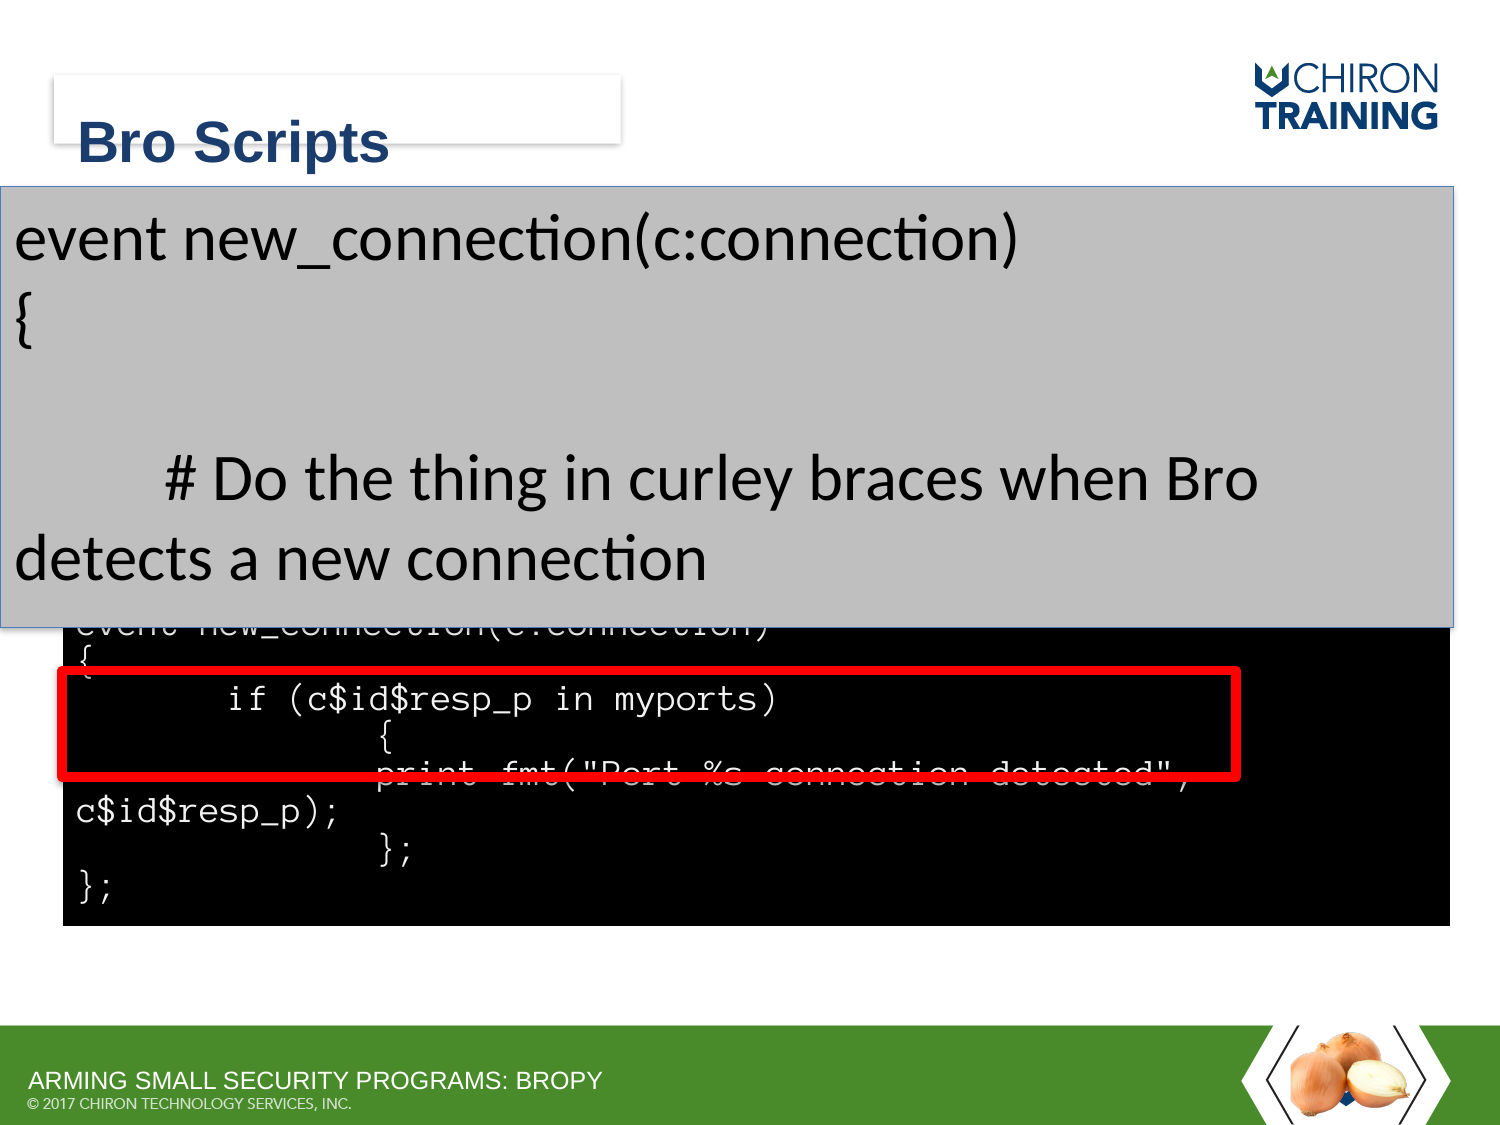

# Bro Scripts
event new_connection(c:connection)
{

	# Do the thing in curley braces when Bro detects a new connection

| owner@onion:~/simple$ cat simple.bro global myports: set[port] = {21/tcp, 22/tcp, 0/icmp}; event bro\_init() { print "Lets print myports."; print fmt ("There are %d in the list.", |myports|); for (x in myports) print x; } event new\_connection(c:connection) { if (c$id$resp\_p in myports) { print fmt("Port %s connection detected", c$id$resp\_p); }; }; |
| --- |
Bro Scripting